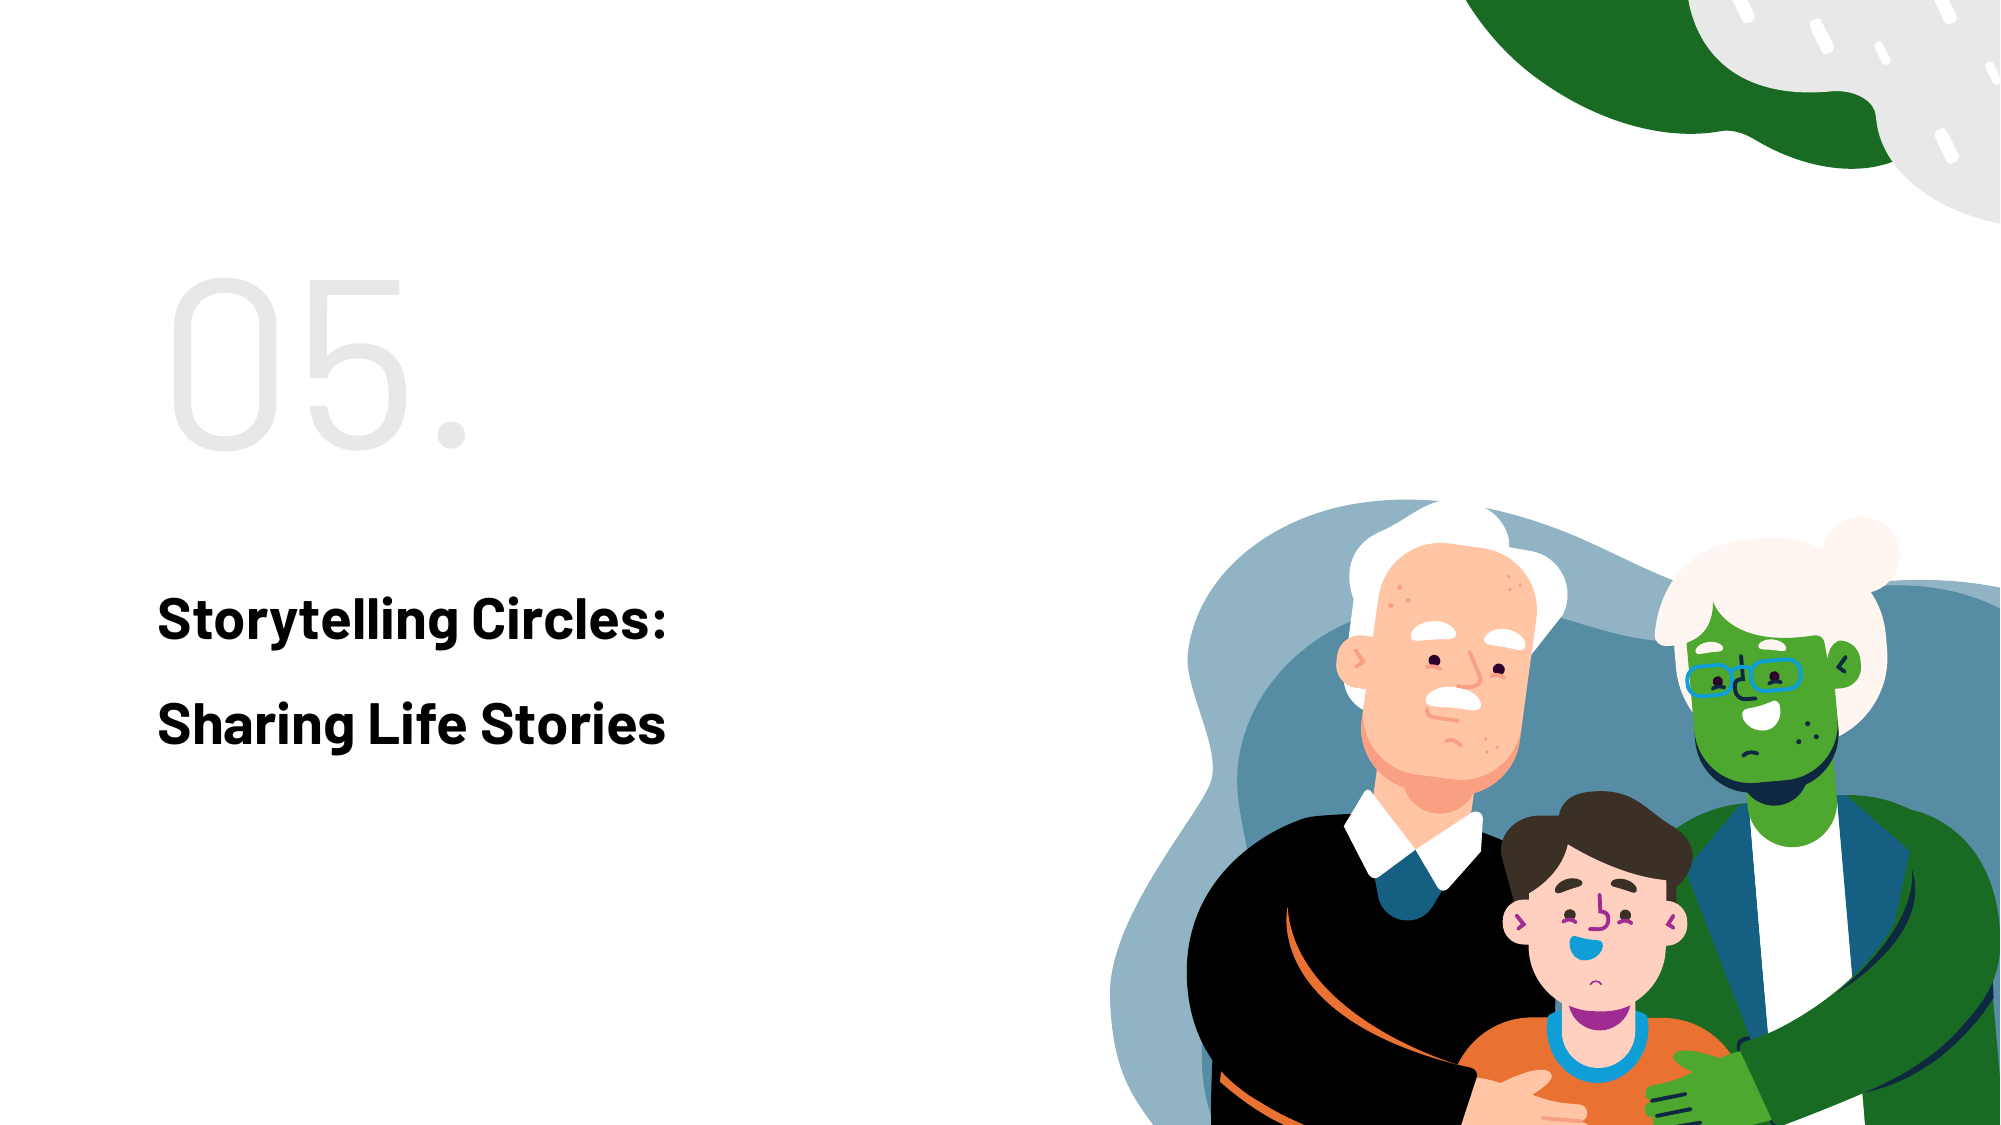

05.

# Storytelling Circles: Sharing Life Stories